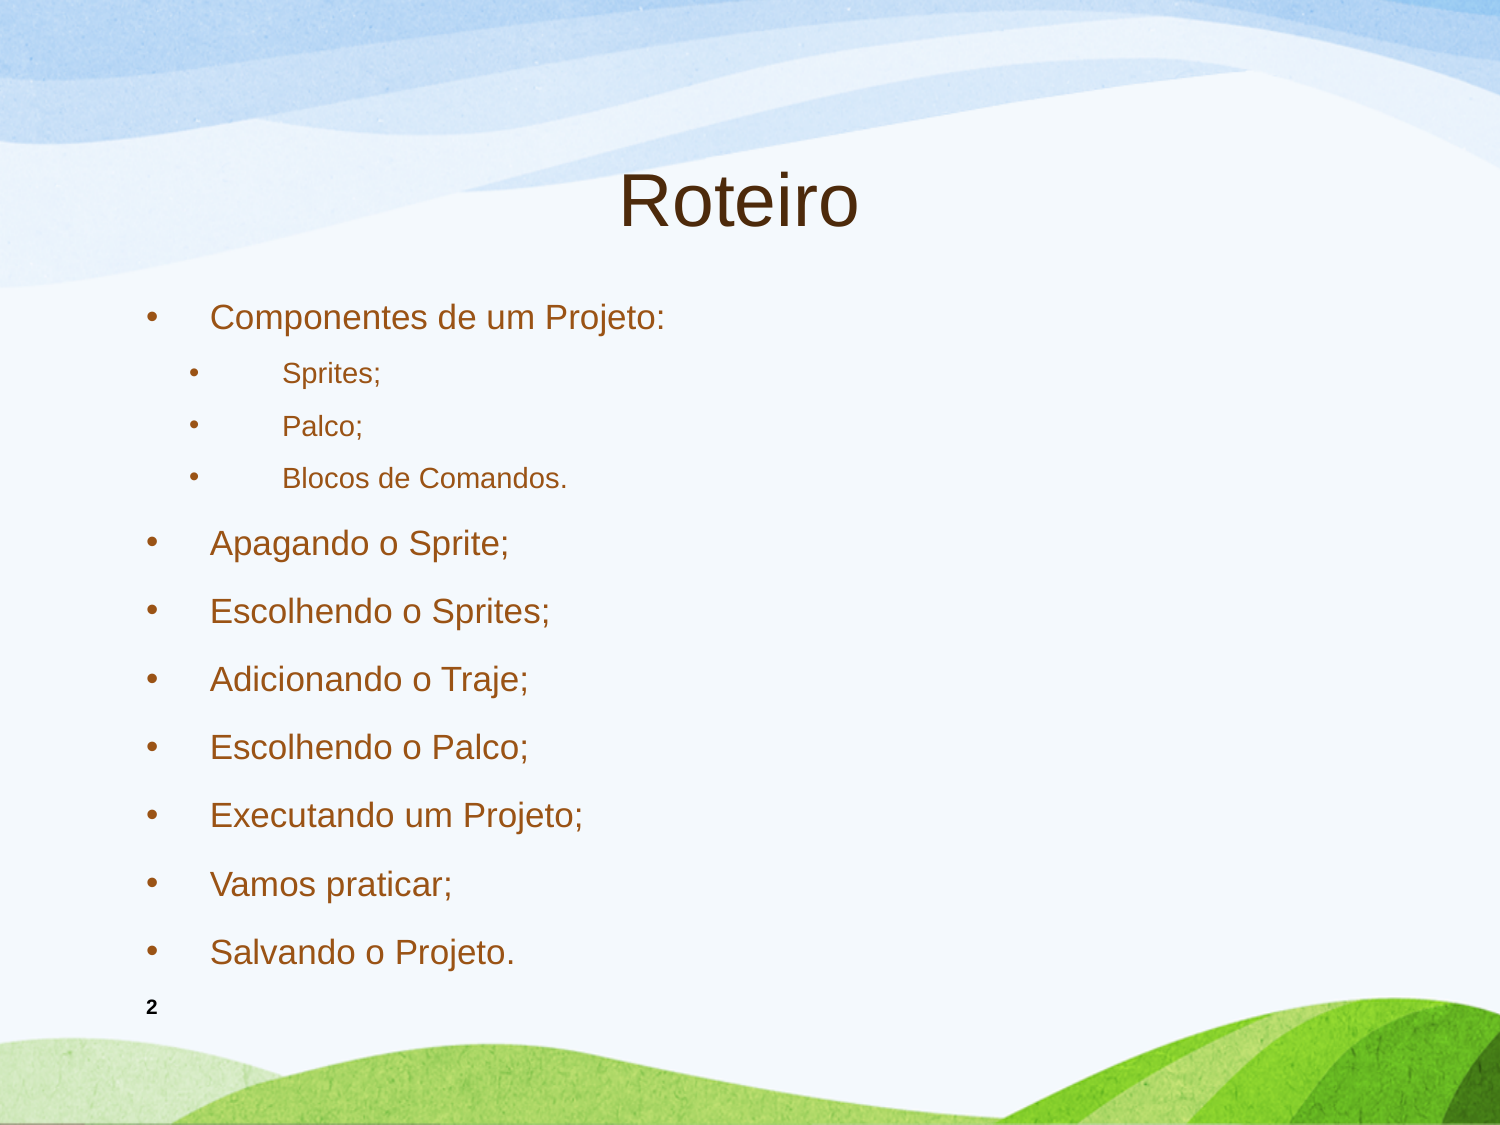

# Roteiro
Componentes de um Projeto:
Sprites;
Palco;
Blocos de Comandos.
Apagando o Sprite;
Escolhendo o Sprites;
Adicionando o Traje;
Escolhendo o Palco;
Executando um Projeto;
Vamos praticar;
Salvando o Projeto.

2